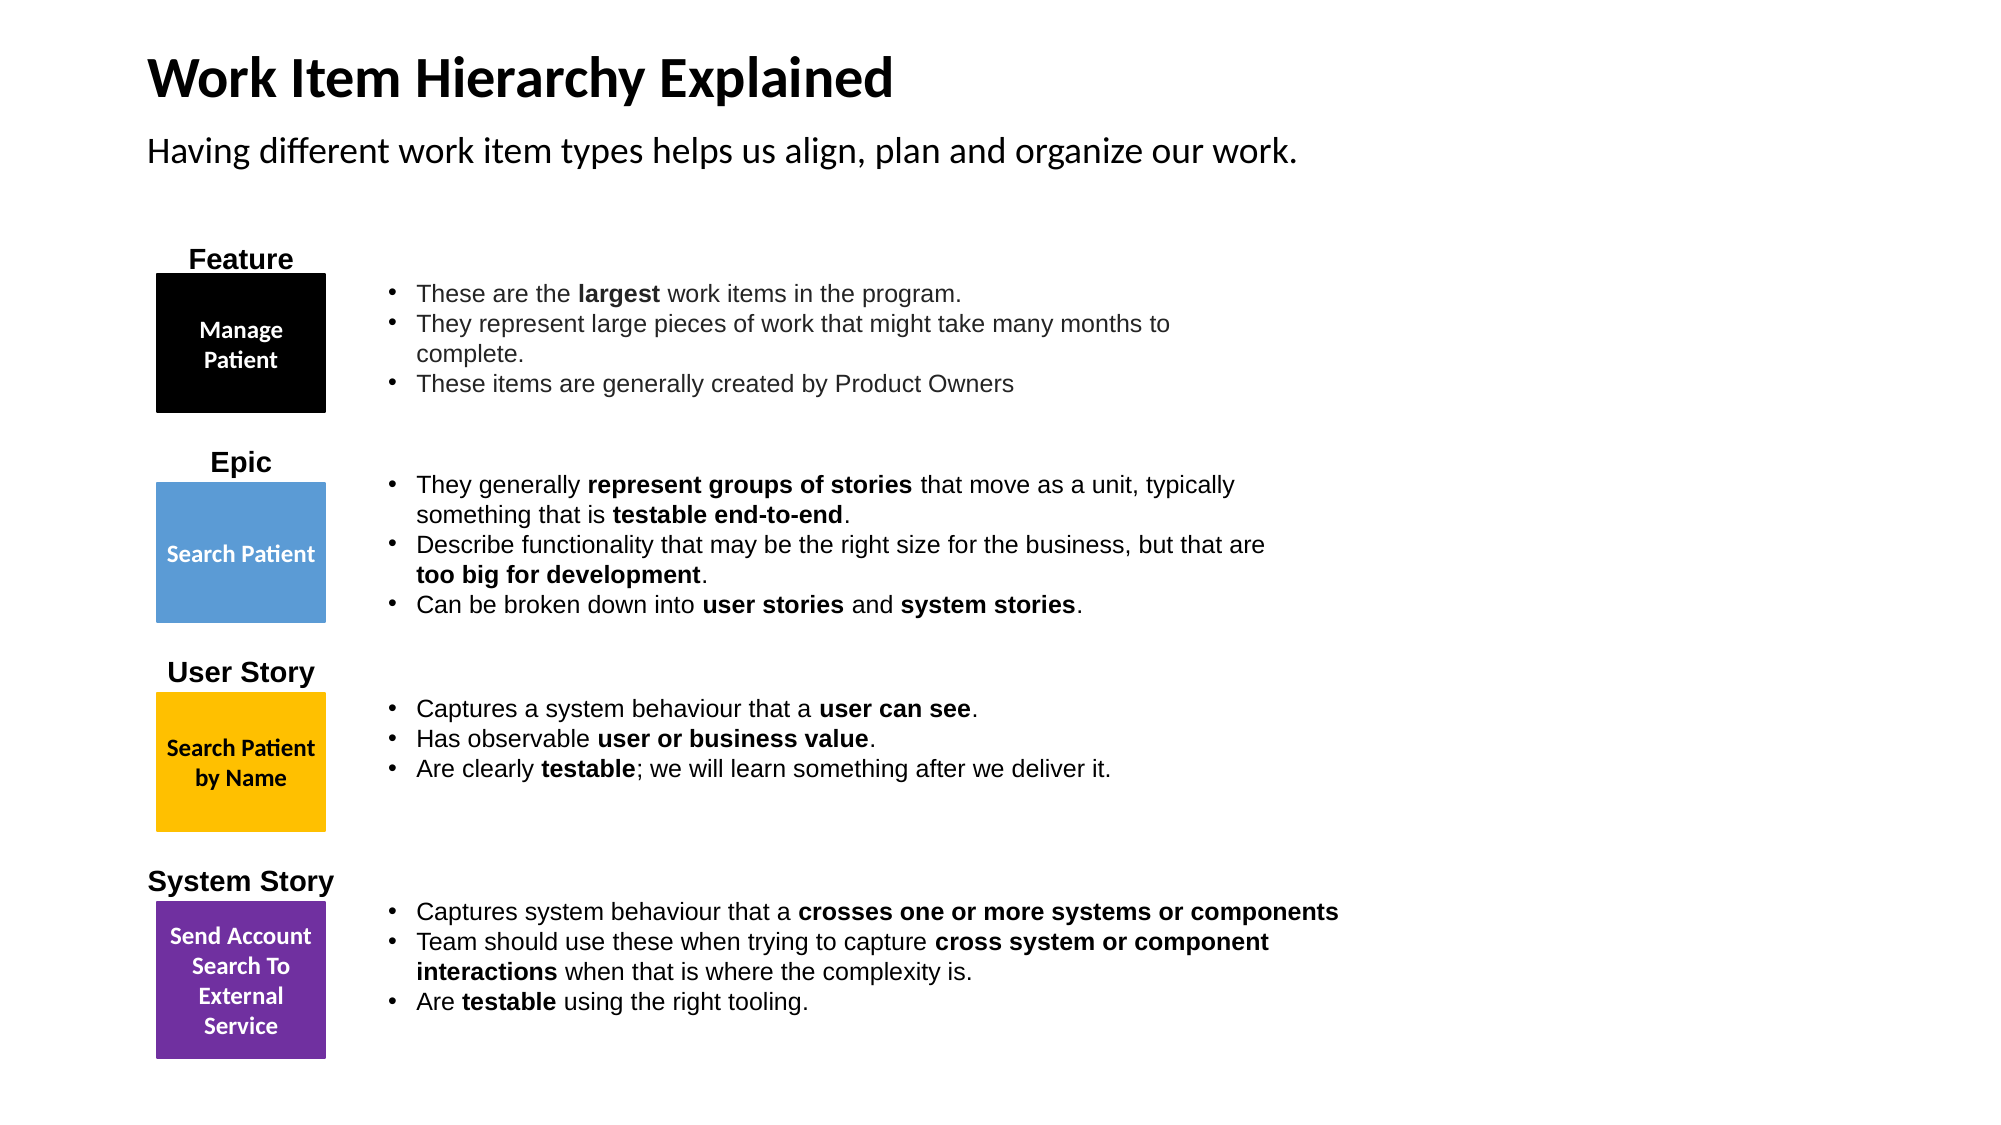

Work Item Hierarchy Explained
Having different work item types helps us align, plan and organize our work.
Feature
Manage Patient
These are the largest work items in the program.
They represent large pieces of work that might take many months to complete.
These items are generally created by Product Owners
Epic
Search Patient
They generally represent groups of stories that move as a unit, typically something that is testable end-to-end.
Describe functionality that may be the right size for the business, but that are too big for development.
Can be broken down into user stories and system stories.
User Story
Search Patient by Name
Captures a system behaviour that a user can see.
Has observable user or business value.
Are clearly testable; we will learn something after we deliver it.
System Story
Send Account Search To External Service
Captures system behaviour that a crosses one or more systems or components
Team should use these when trying to capture cross system or component interactions when that is where the complexity is.
Are testable using the right tooling.